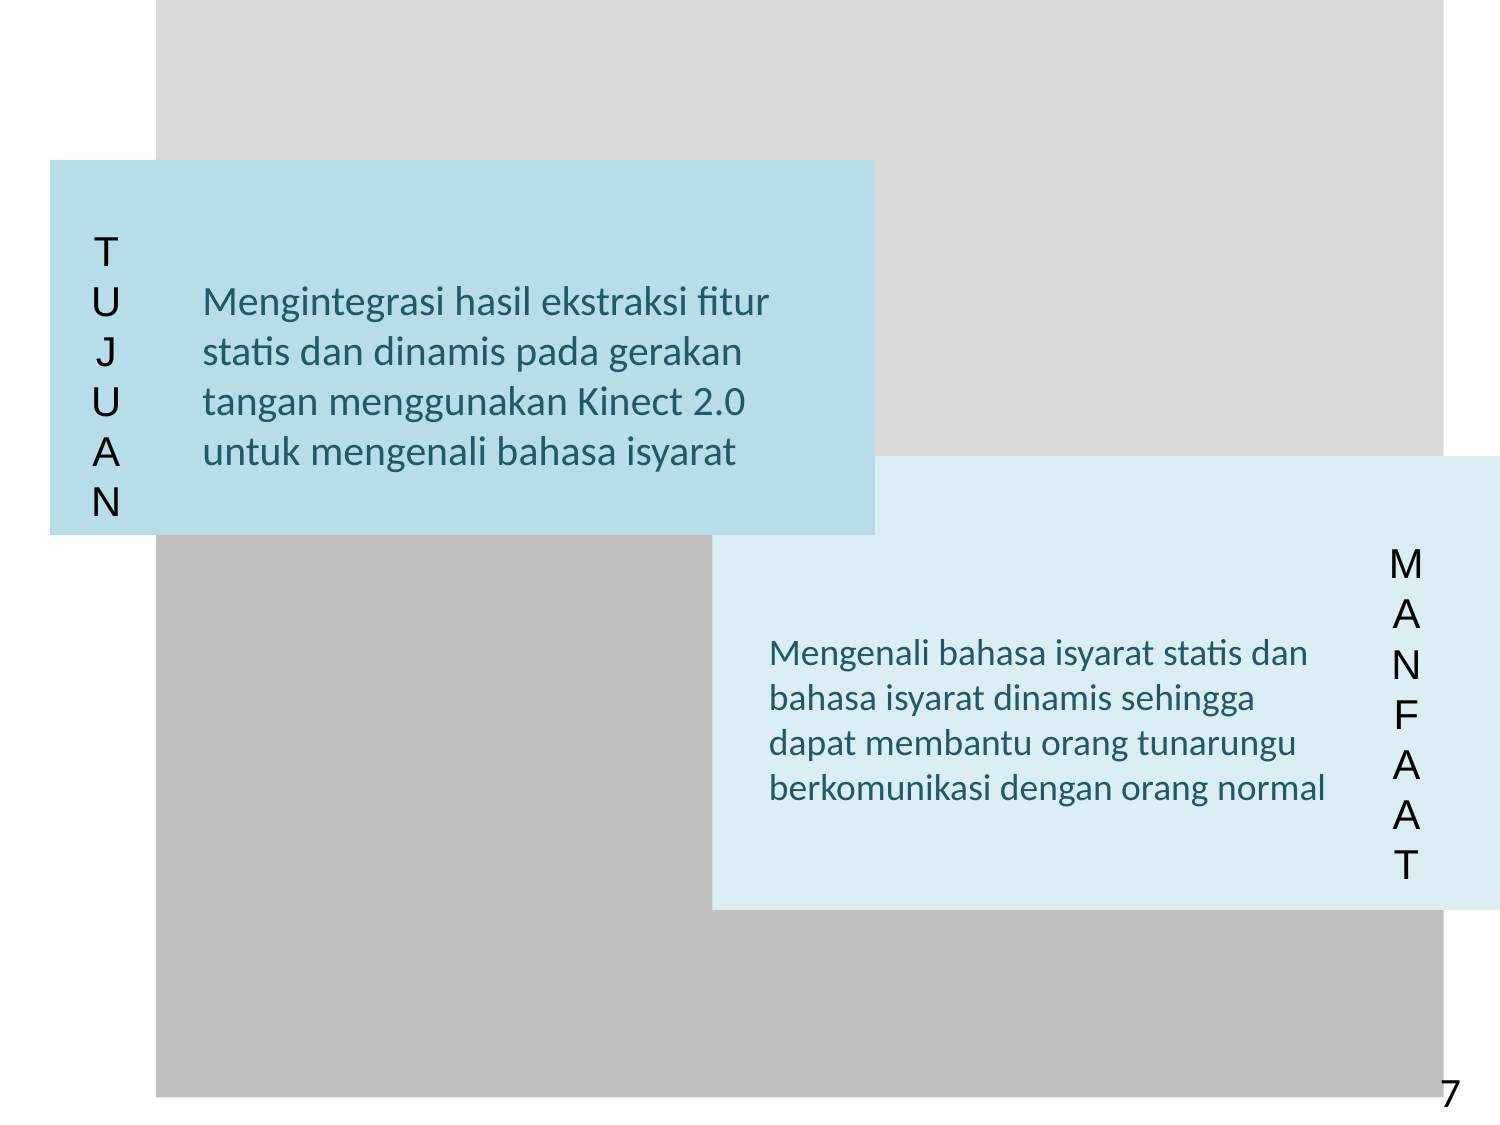

T
U
J
U
A
N
Mengintegrasi hasil ekstraksi fitur statis dan dinamis pada gerakan tangan menggunakan Kinect 2.0 untuk mengenali bahasa isyarat
M
A
N
F
A
A
T
Mengenali bahasa isyarat statis dan bahasa isyarat dinamis sehingga dapat membantu orang tunarungu berkomunikasi dengan orang normal
7